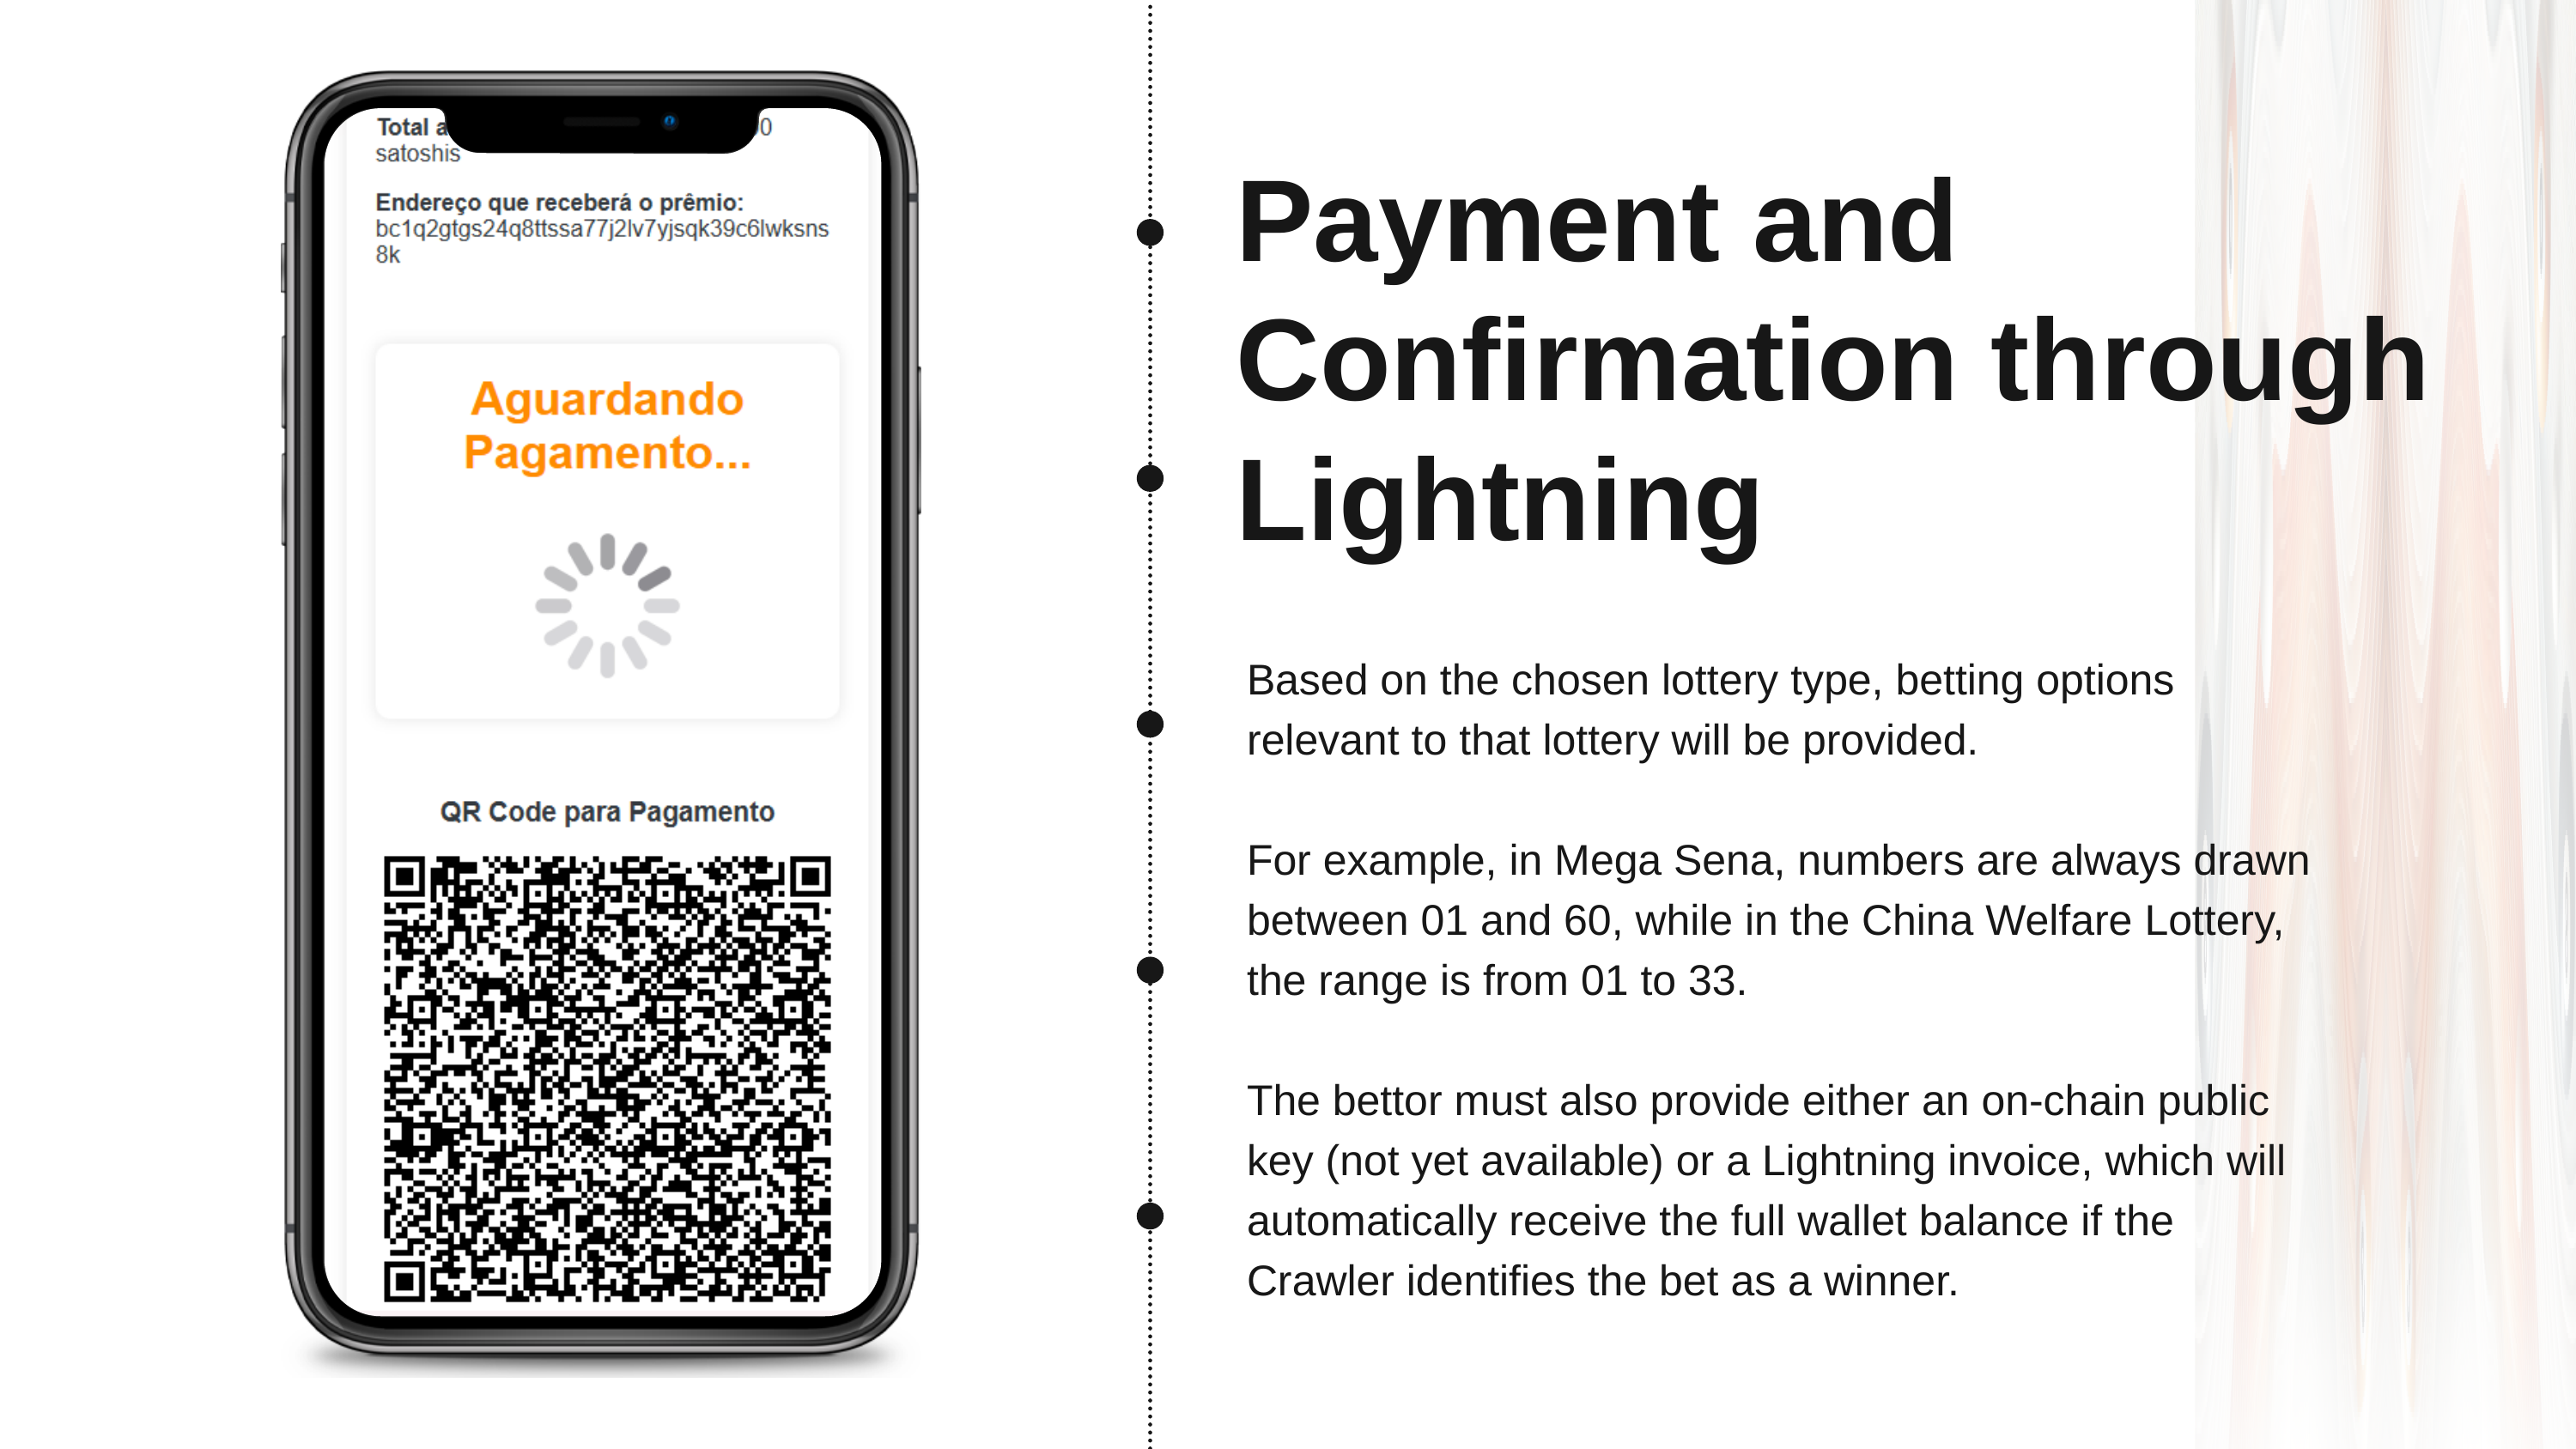

Payment and  Confirmation through Lightning

Based on the chosen lottery type, betting options relevant to that lottery will be provided.

For example, in Mega Sena, numbers are always drawn between 01 and 60, while in the China Welfare Lottery, the range is from 01 to 33.

The bettor must also provide either an on-chain public key (not yet available) or a Lightning invoice, which will automatically receive the full wallet balance if the Crawler identifies the bet as a winner.